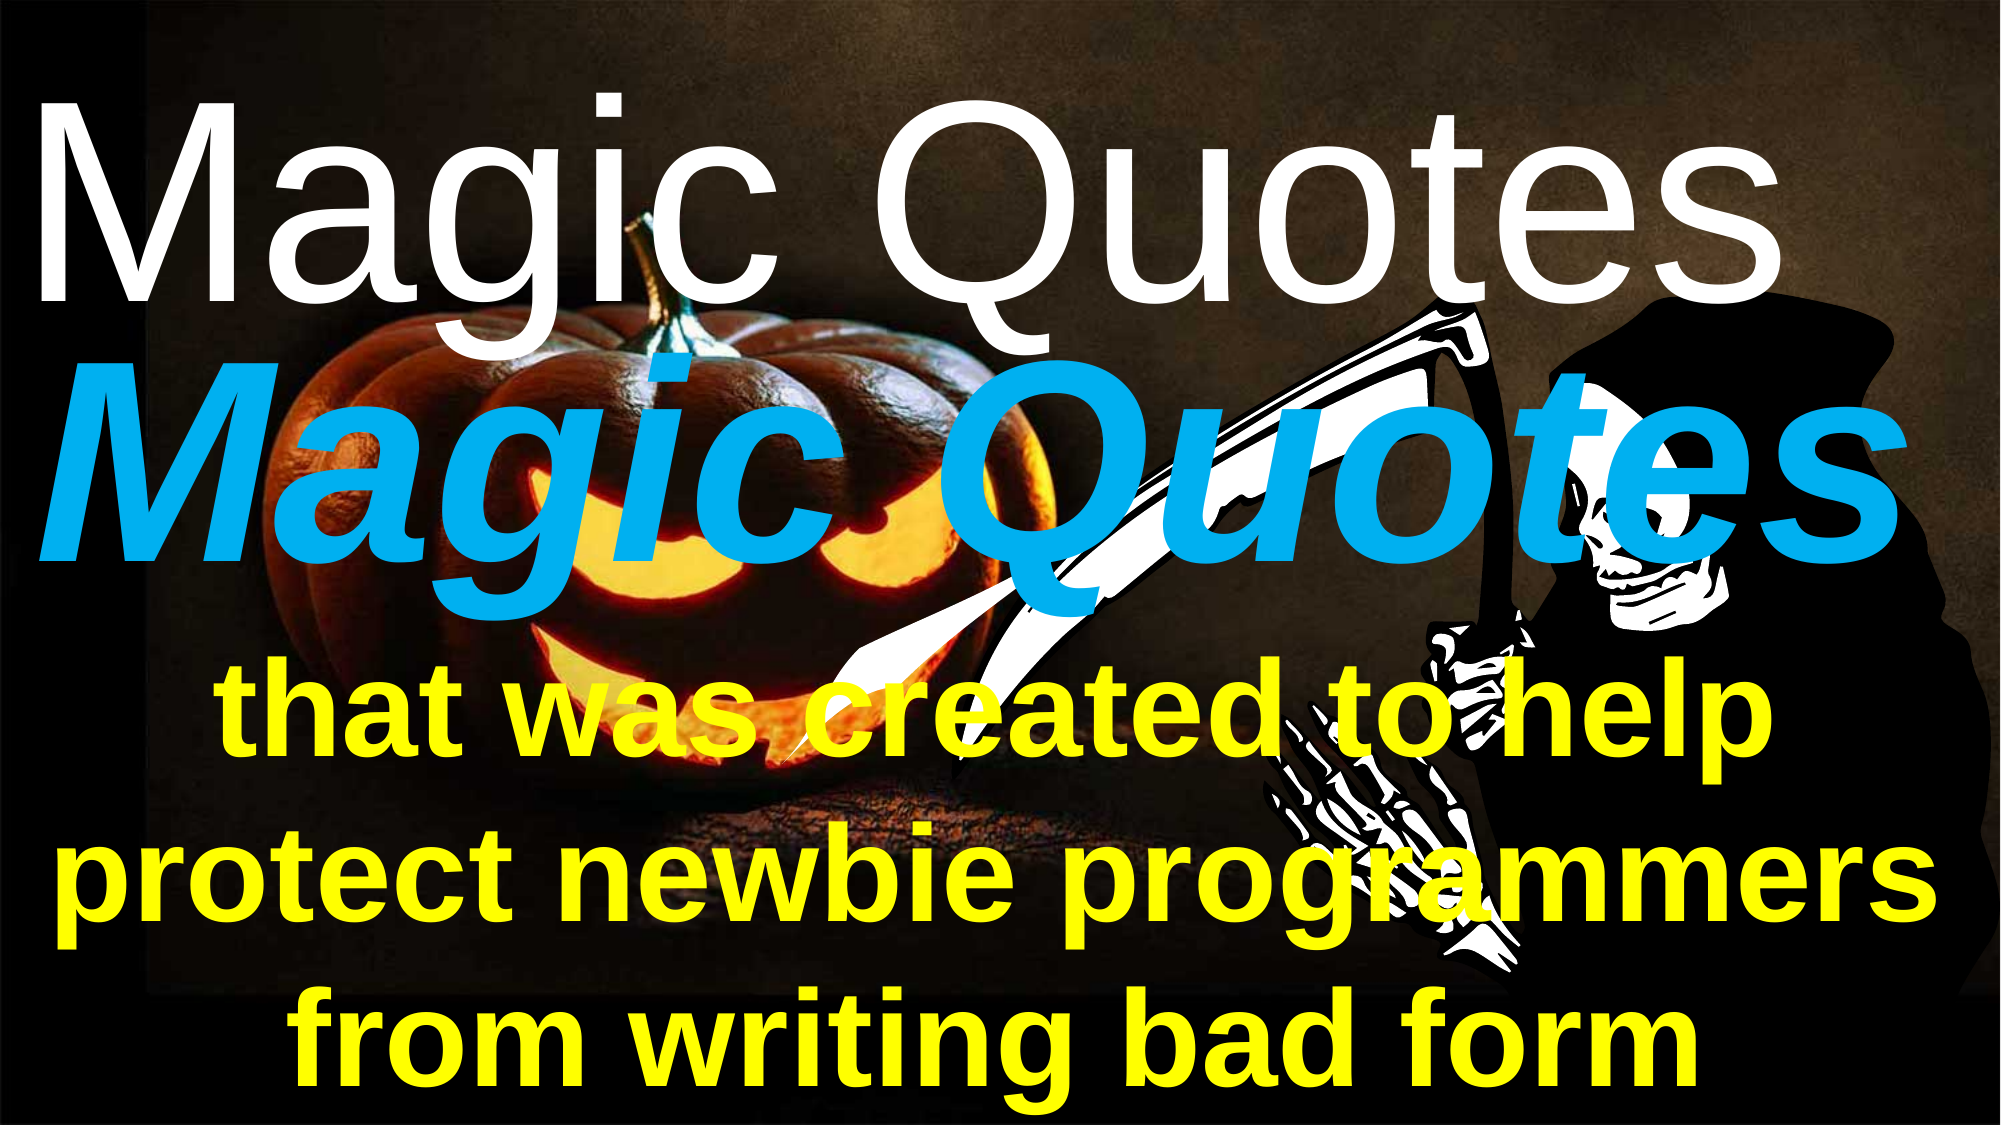

Magic Quotes

Magic Quotes  that was created to help protect newbie programmers from writing bad form processing code.